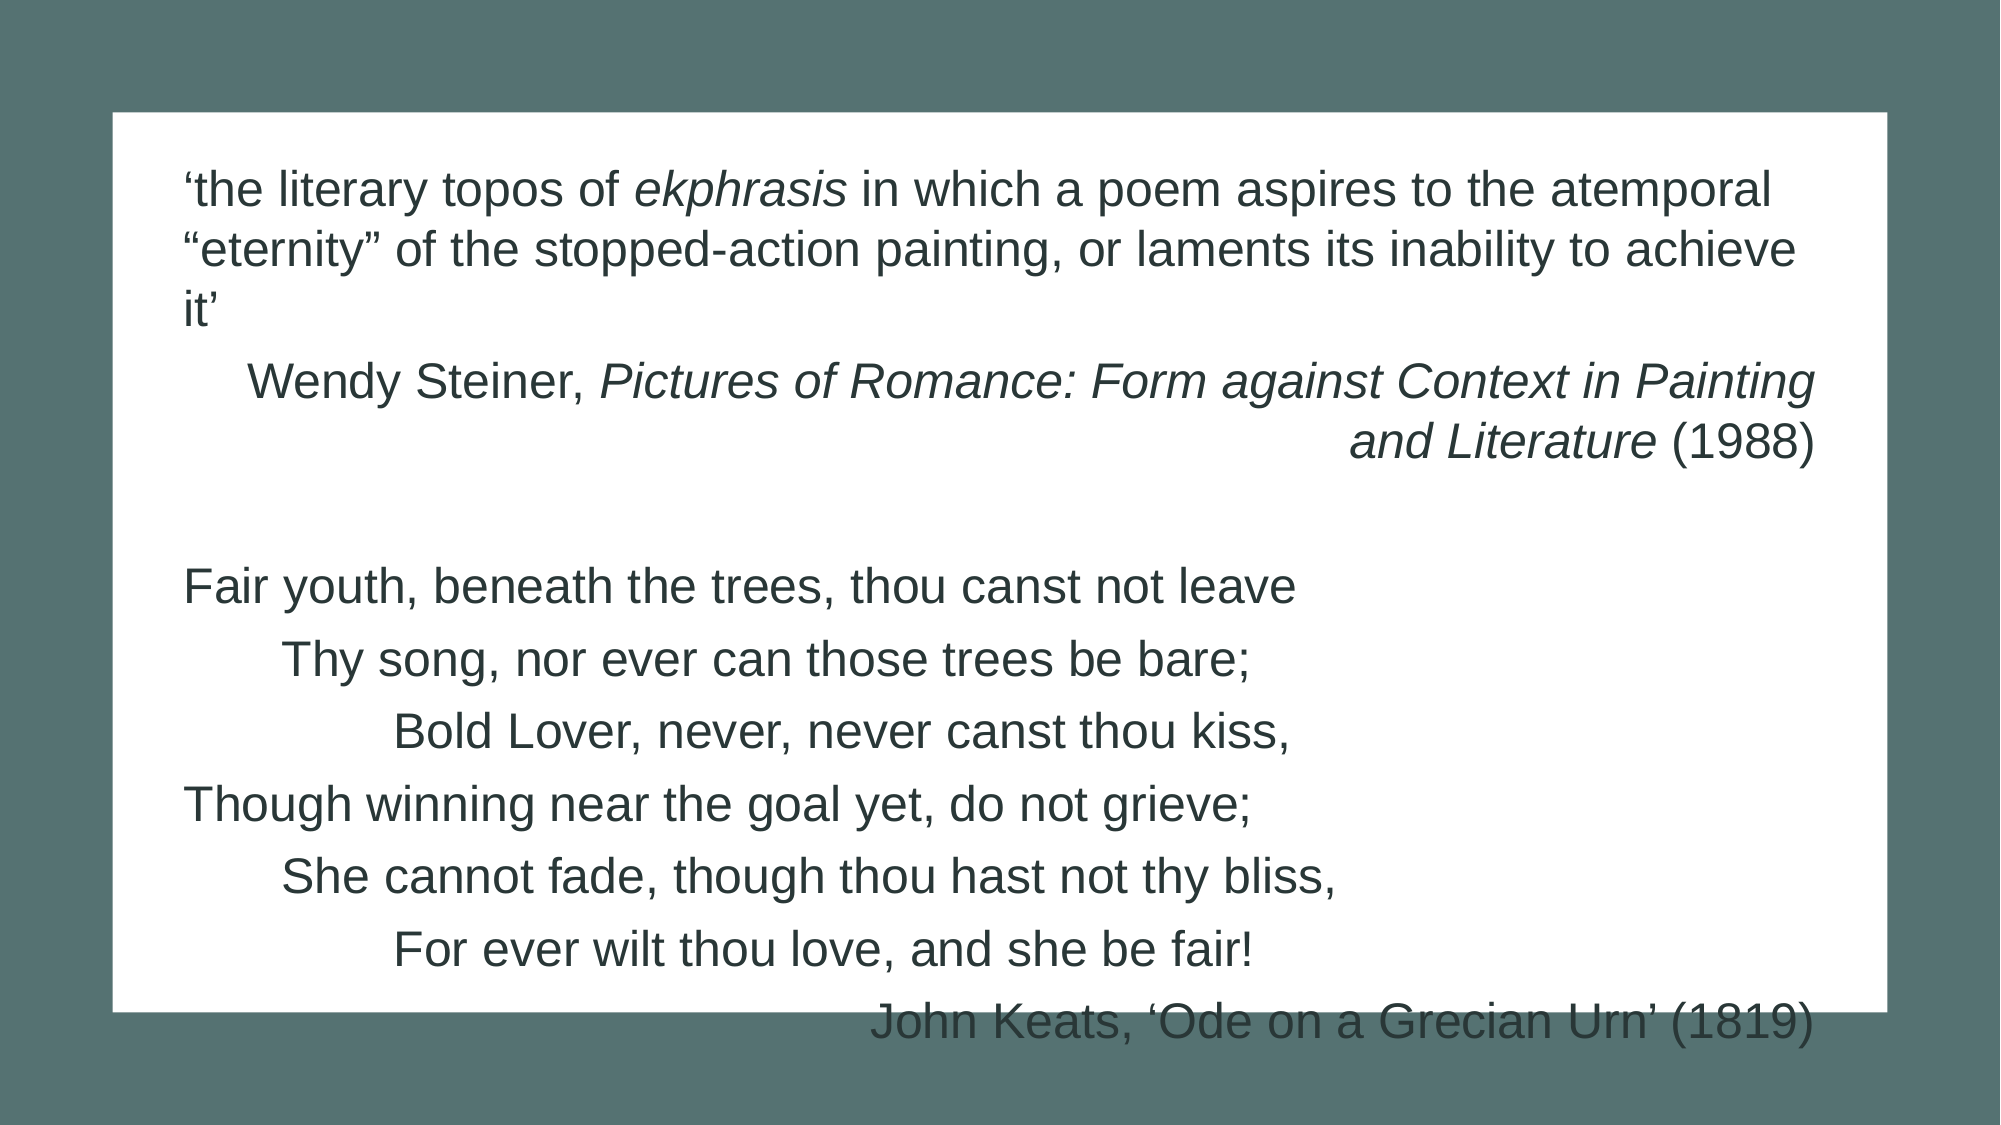

‘the literary topos of ekphrasis in which a poem aspires to the atemporal “eternity” of the stopped-action painting, or laments its inability to achieve it’
Wendy Steiner, Pictures of Romance: Form against Context in Painting and Literature (1988)

Fair youth, beneath the trees, thou canst not leave
       Thy song, nor ever can those trees be bare;
               Bold Lover, never, never canst thou kiss,
Though winning near the goal yet, do not grieve;
       She cannot fade, though thou hast not thy bliss,
               For ever wilt thou love, and she be fair!
John Keats, ‘Ode on a Grecian Urn’ (1819)